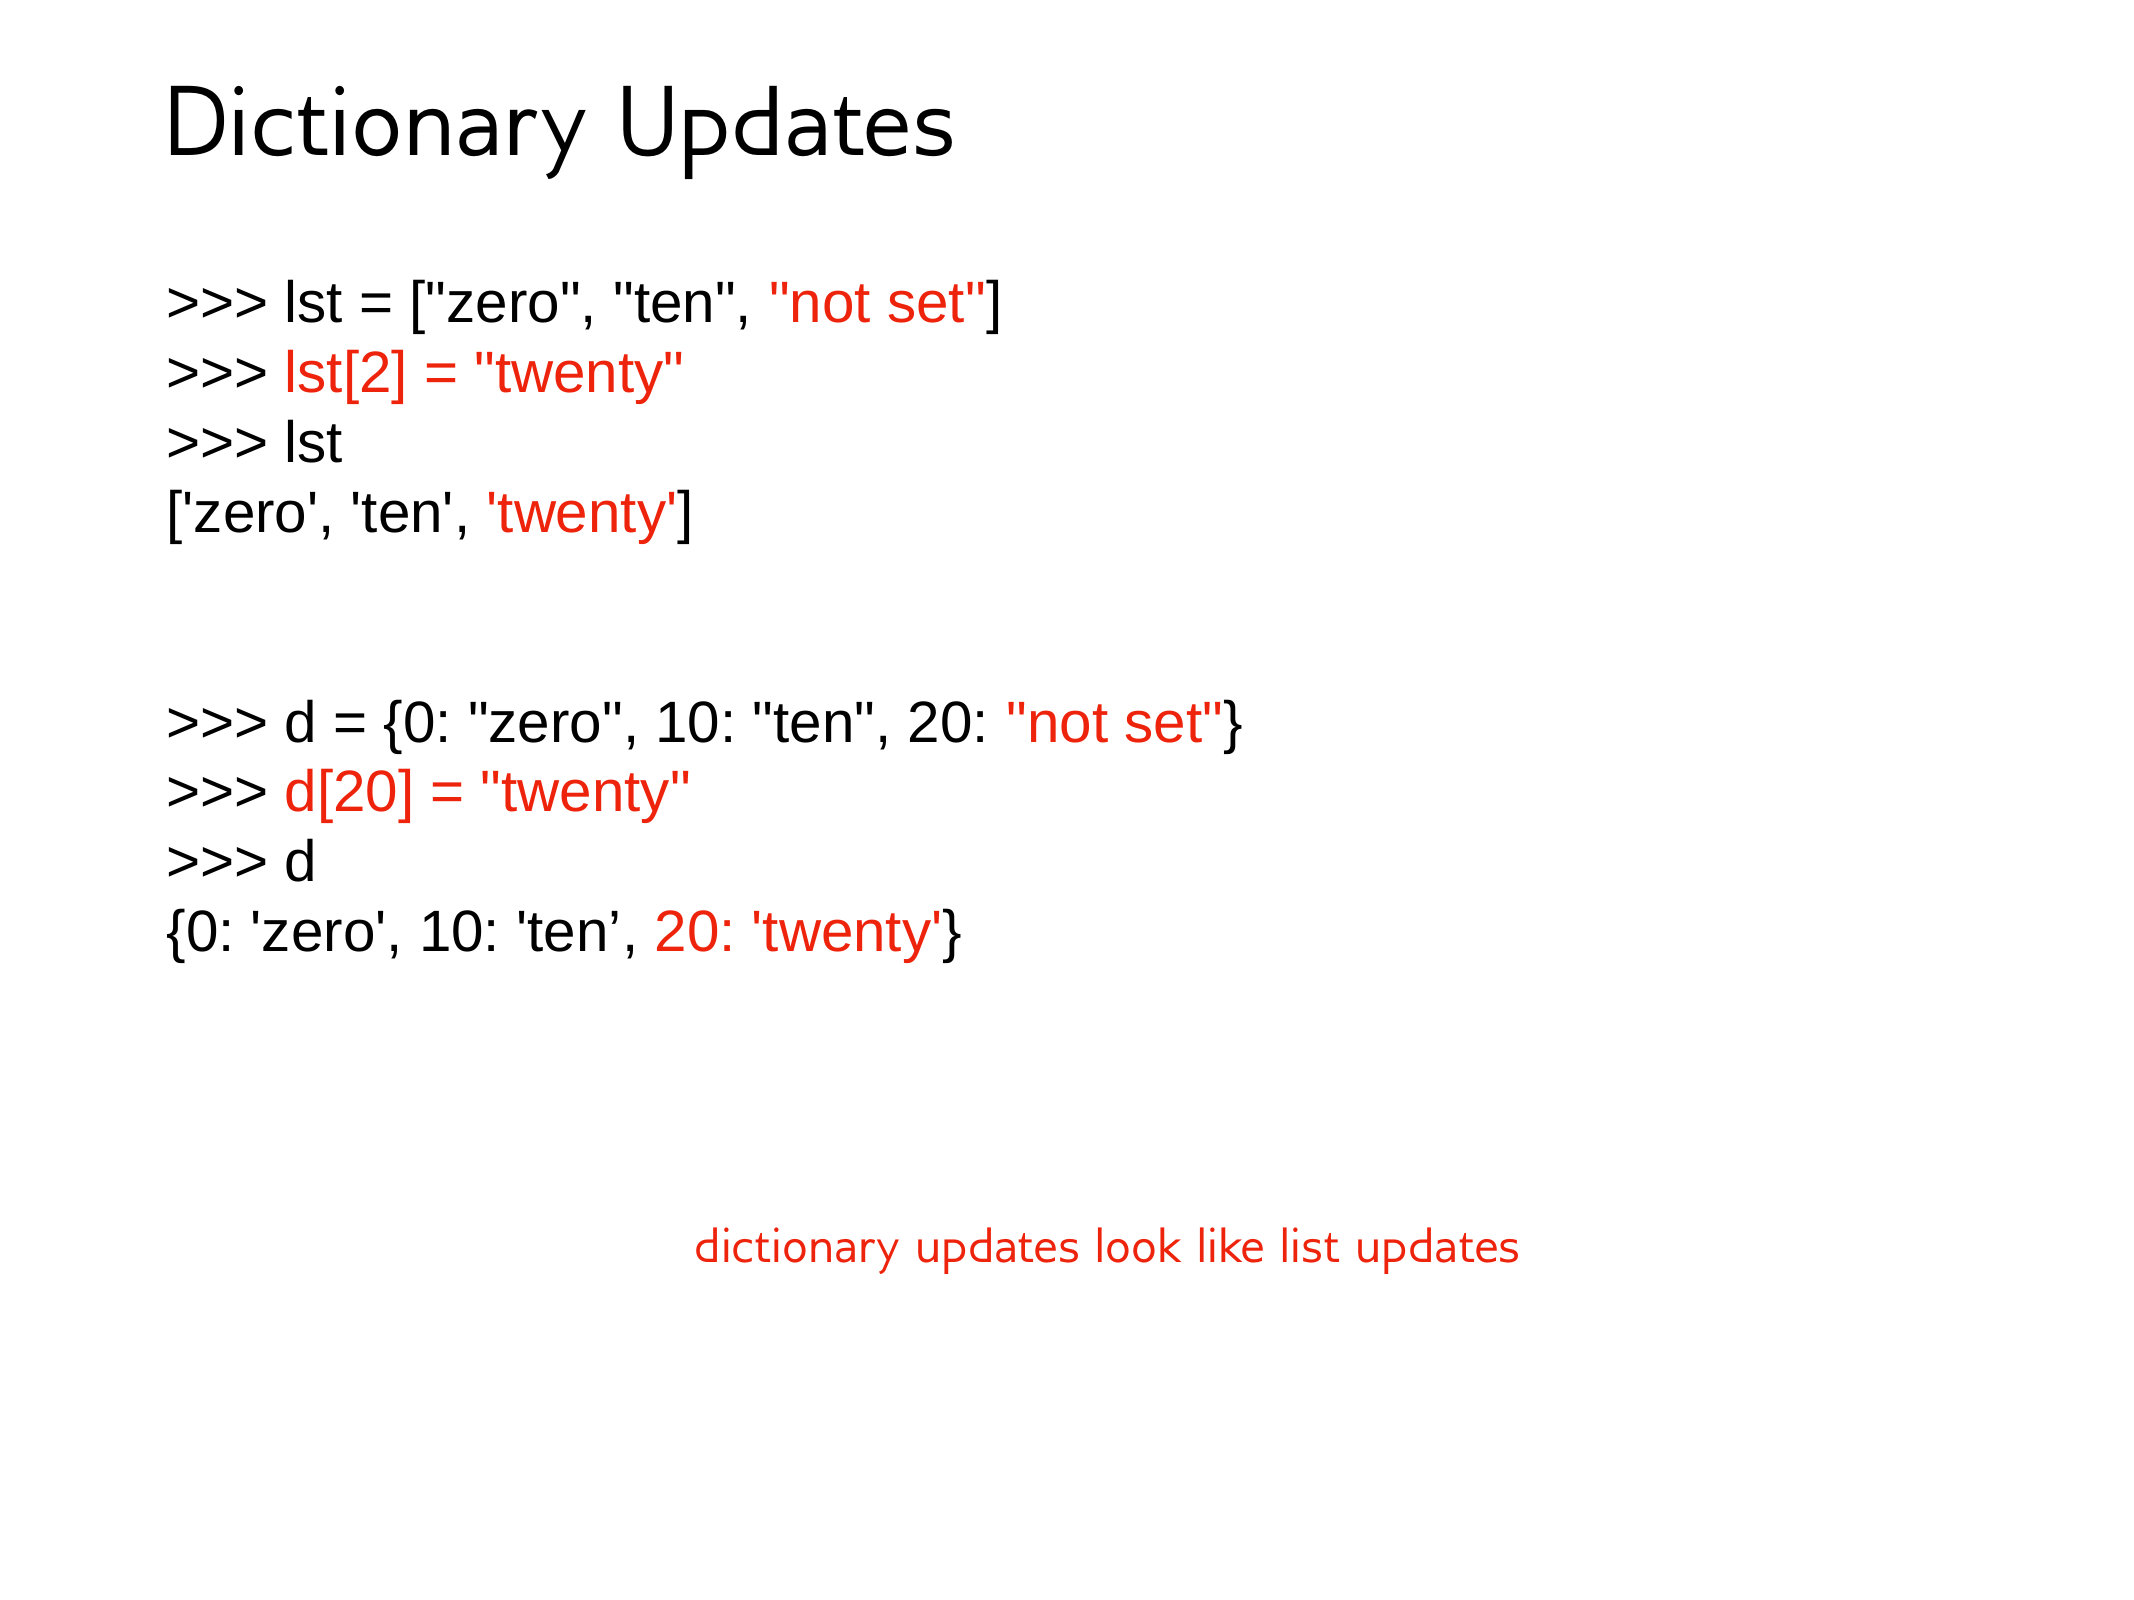

# Dictionary Updates
>>> lst = ["zero", "ten", "not set"]
>>> lst[2] = "twenty"
>>> lst
['zero', 'ten', 'twenty']

>>> d = {0: "zero", 10: "ten", 20: "not set"}
>>> d[20] = "twenty"
>>> d
{0: 'zero', 10: 'ten’, 20: 'twenty'}
dictionary updates look like list updates